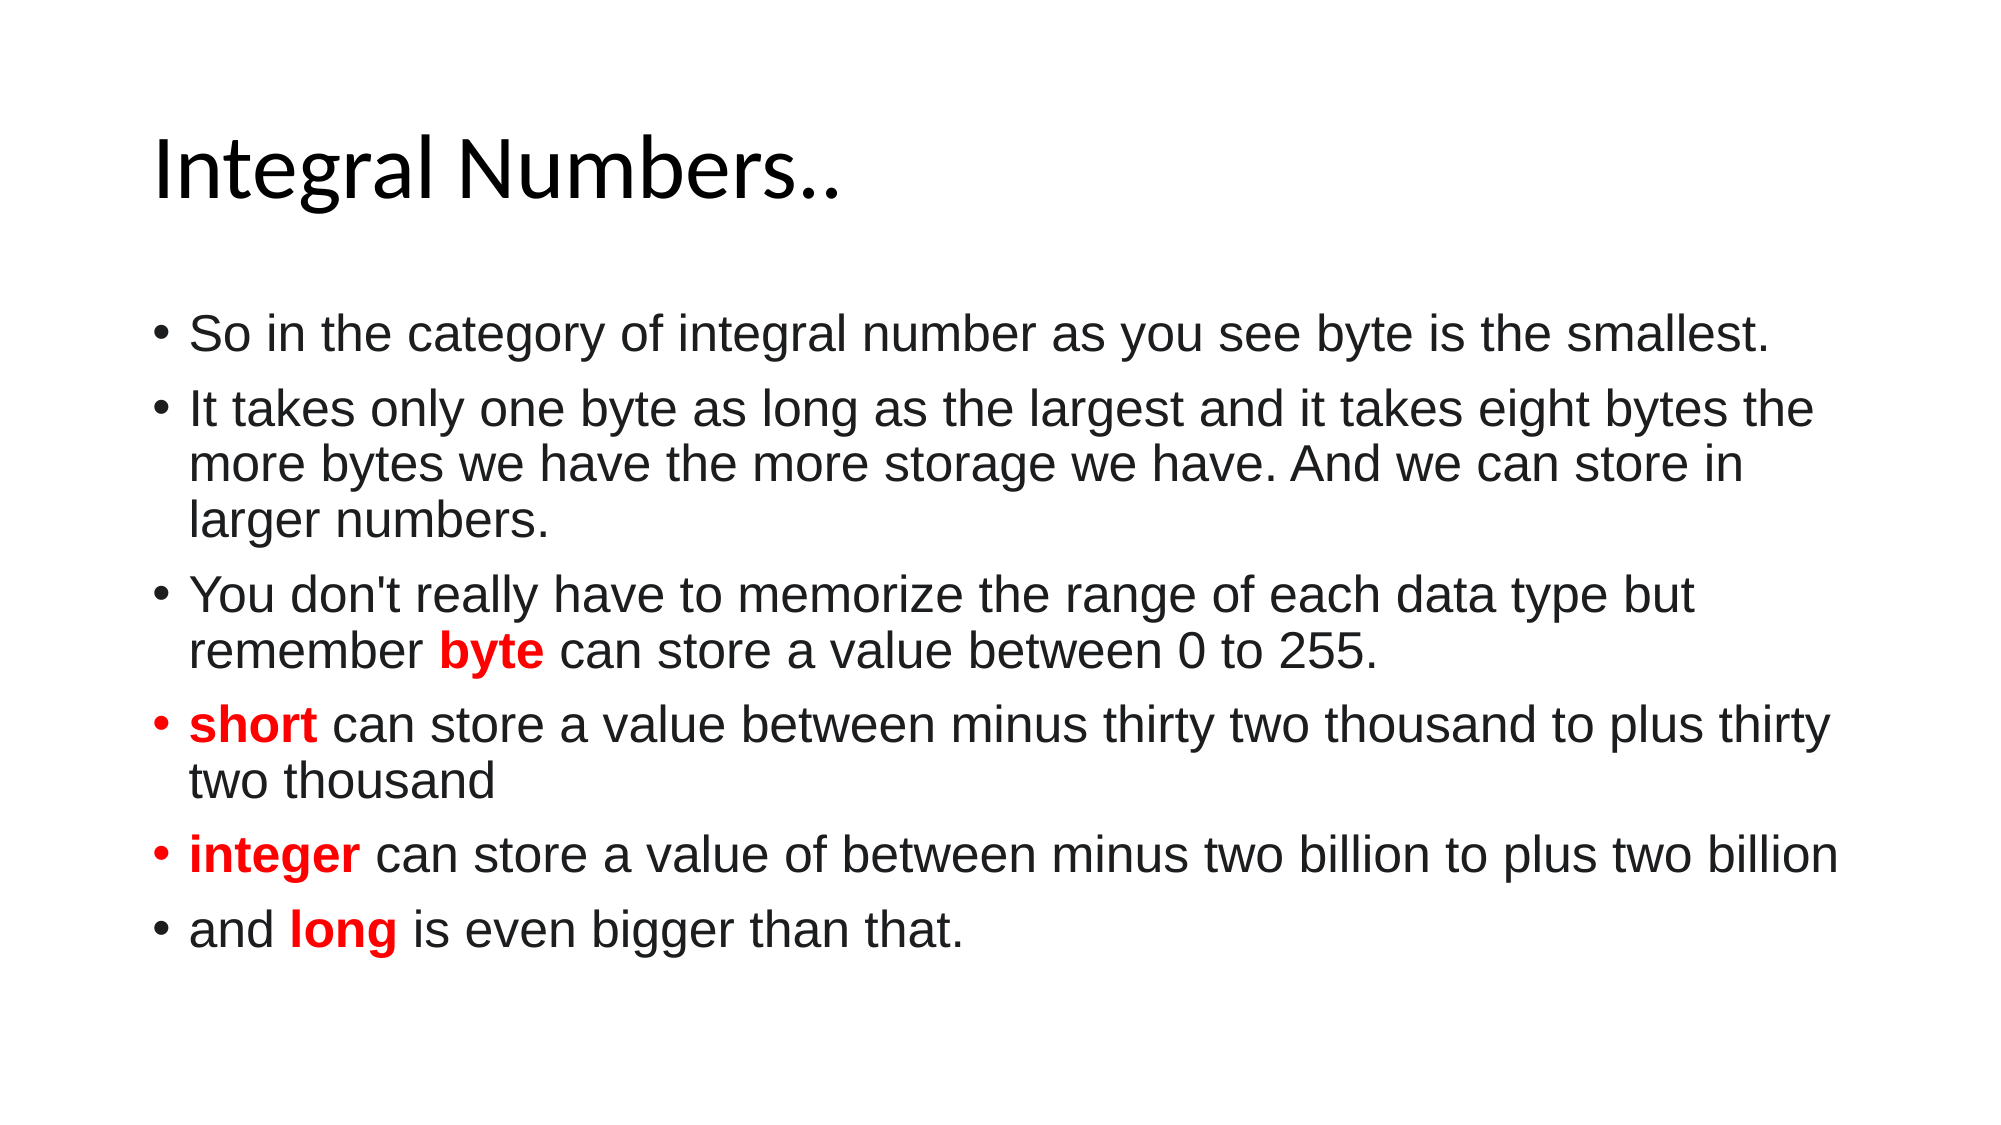

# Integral Numbers..
So in the category of integral number as you see byte is the smallest.
It takes only one byte as long as the largest and it takes eight bytes the more bytes we have the more storage we have. And we can store in larger numbers.
You don't really have to memorize the range of each data type but remember byte can store a value between 0 to 255.
short can store a value between minus thirty two thousand to plus thirty two thousand
integer can store a value of between minus two billion to plus two billion
and long is even bigger than that.